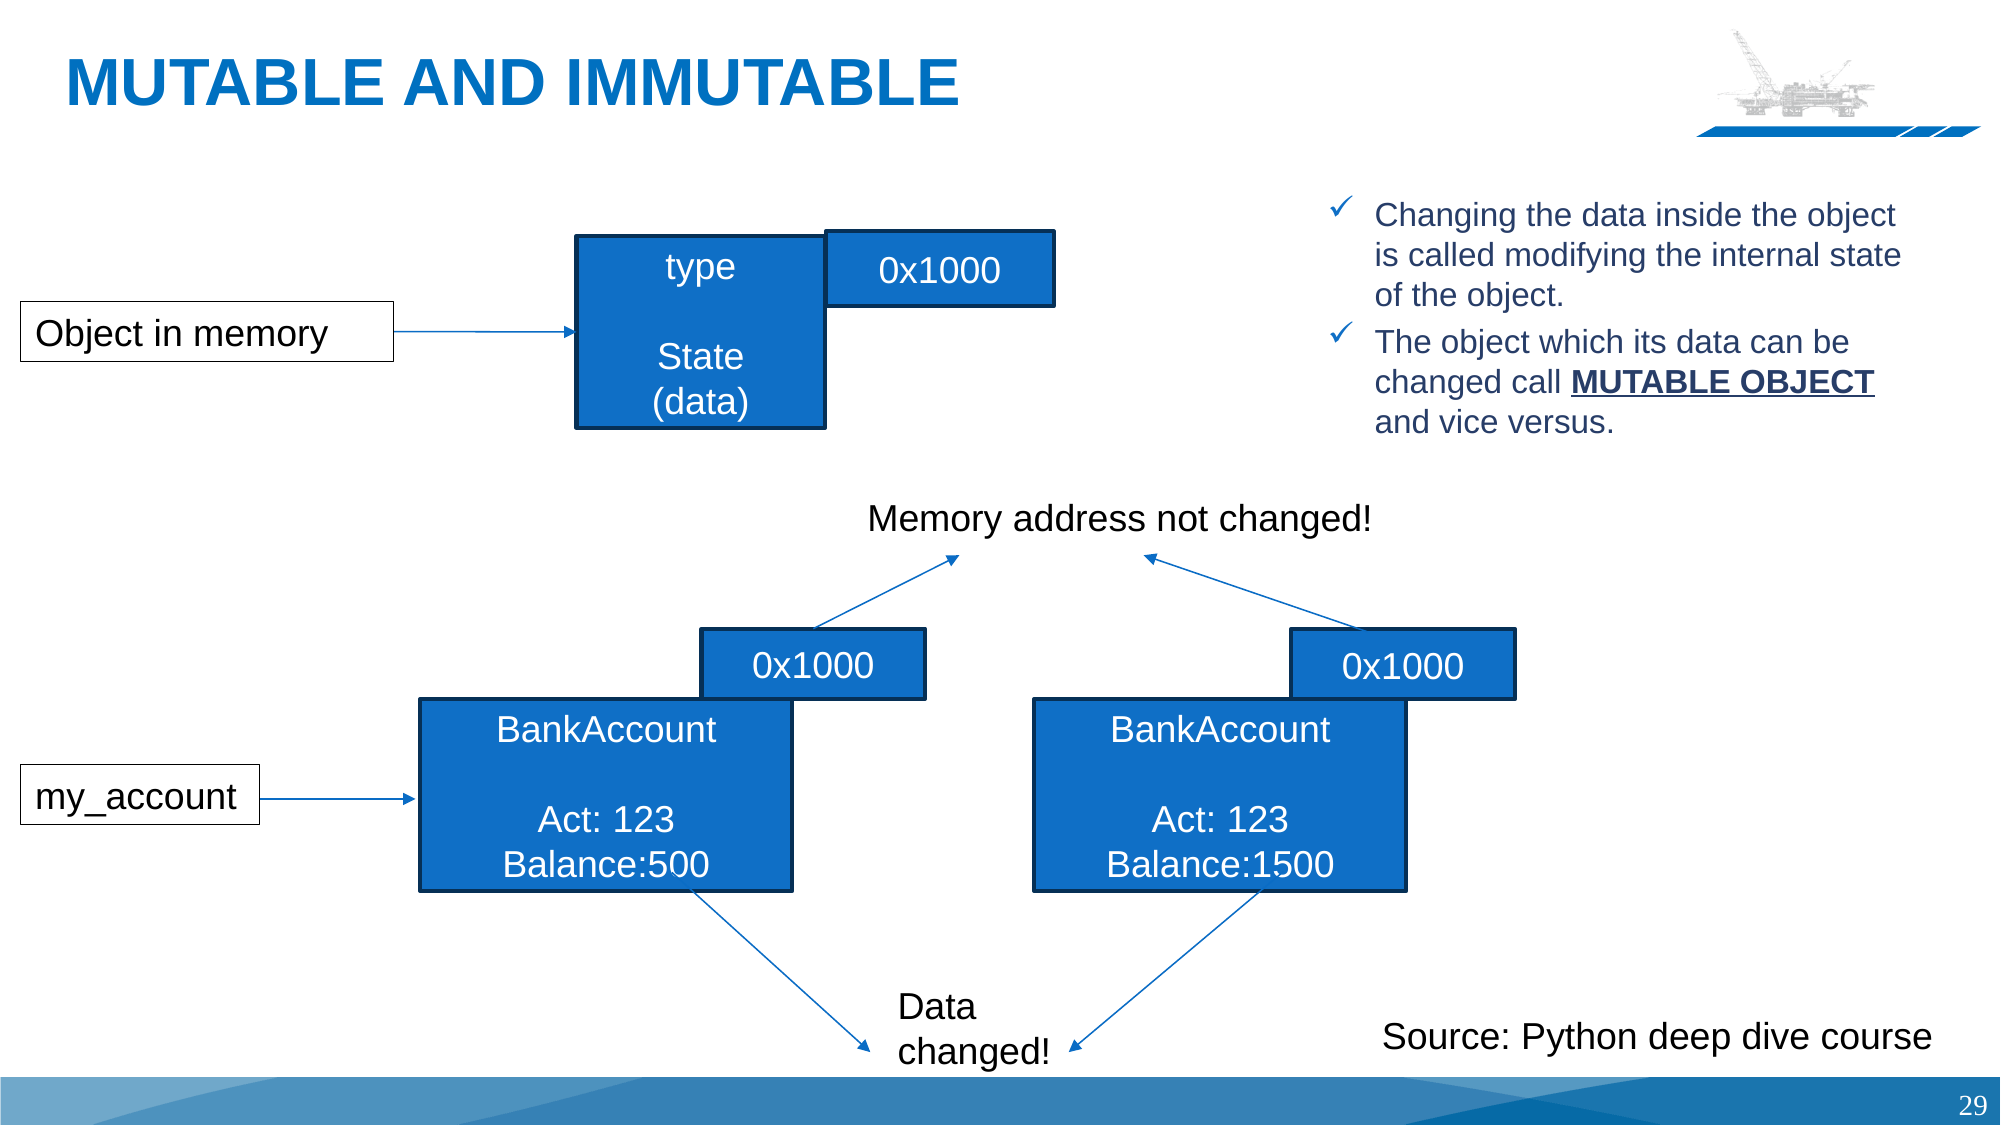

# MUTABLE AND IMMUTABLE
Changing the data inside the object is called modifying the internal state of the object.
The object which its data can be changed call MUTABLE OBJECT and vice versus.
0x1000
type

State
(data)
Object in memory
Memory address not changed!
0x1000
0x1000
BankAccount

Act: 123
Balance:1500
BankAccount

Act: 123
Balance:500
my_account
Data changed!
Source: Python deep dive course